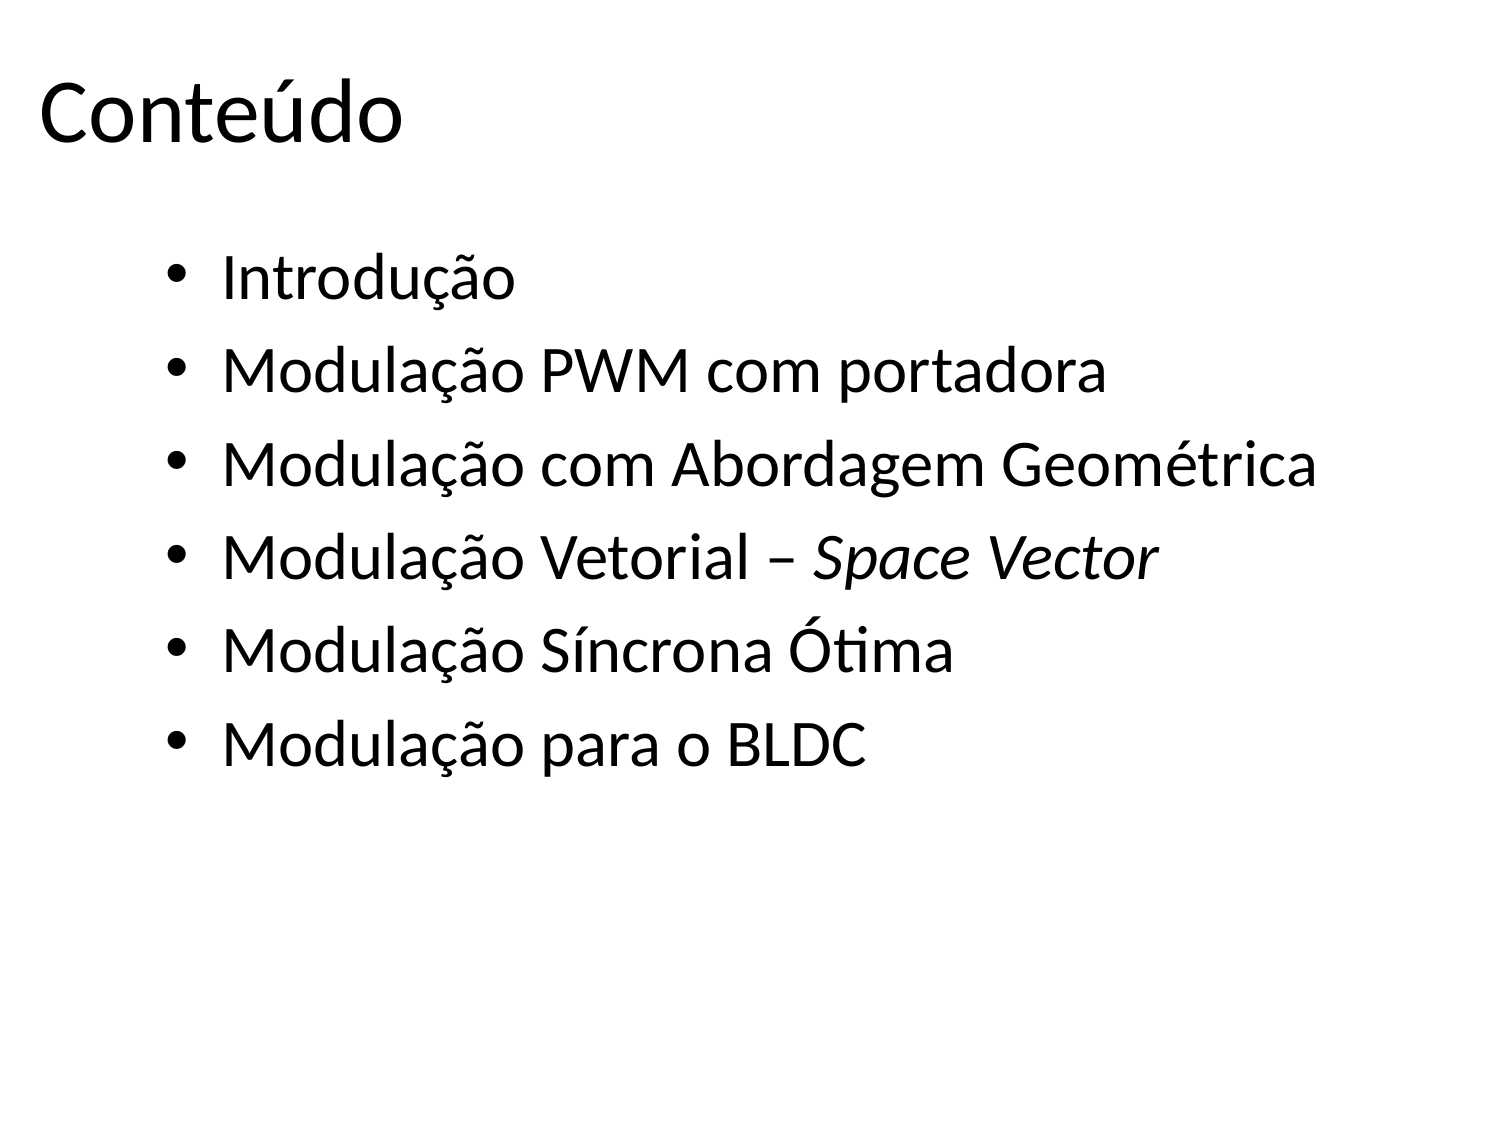

# Conteúdo
Introdução
Modulação PWM com portadora
Modulação com Abordagem Geométrica
Modulação Vetorial – Space Vector
Modulação Síncrona Ótima
Modulação para o BLDC